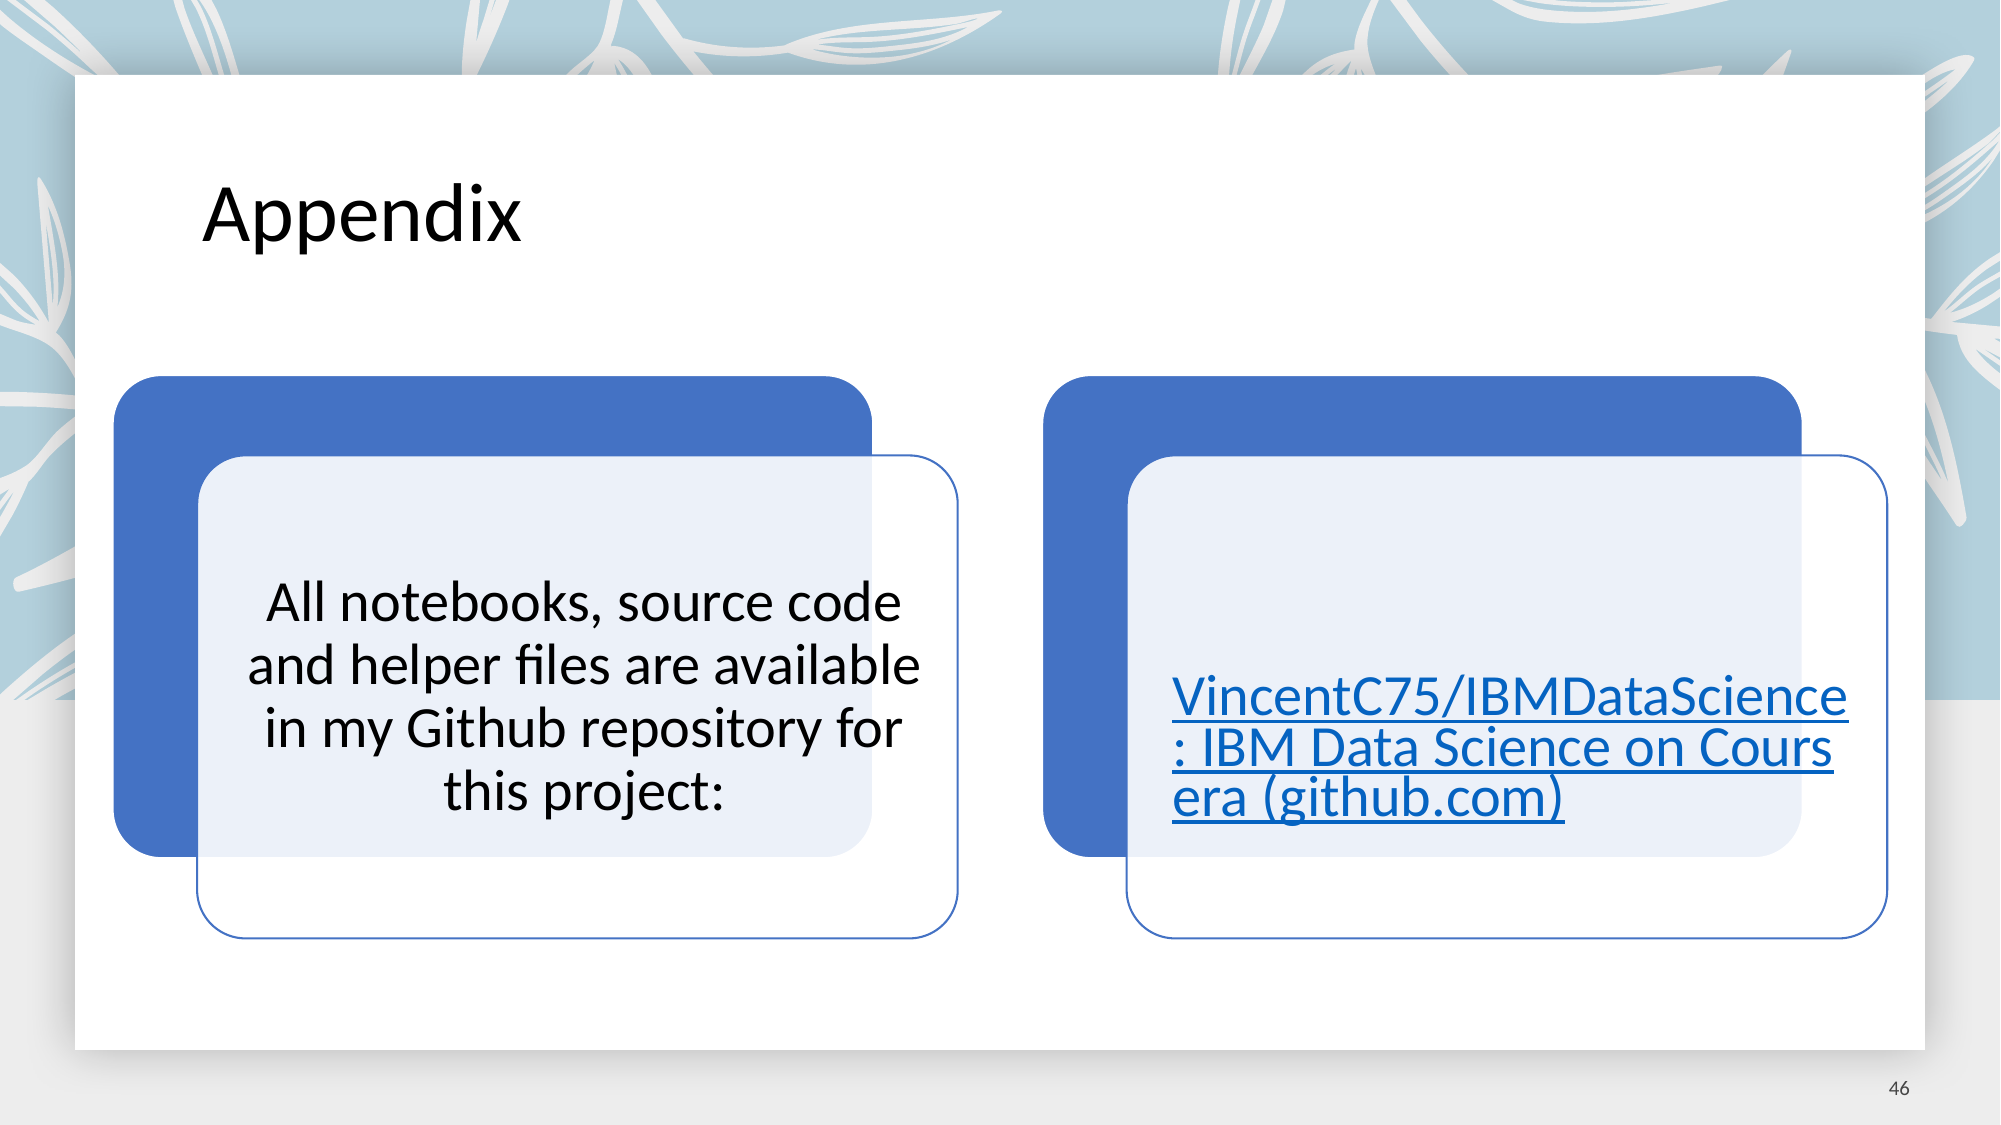

Appendix
All notebooks, source code and helper files are available in my Github repository for this project:
VincentC75/IBMDataScience: IBM Data Science on Coursera (github.com)
46